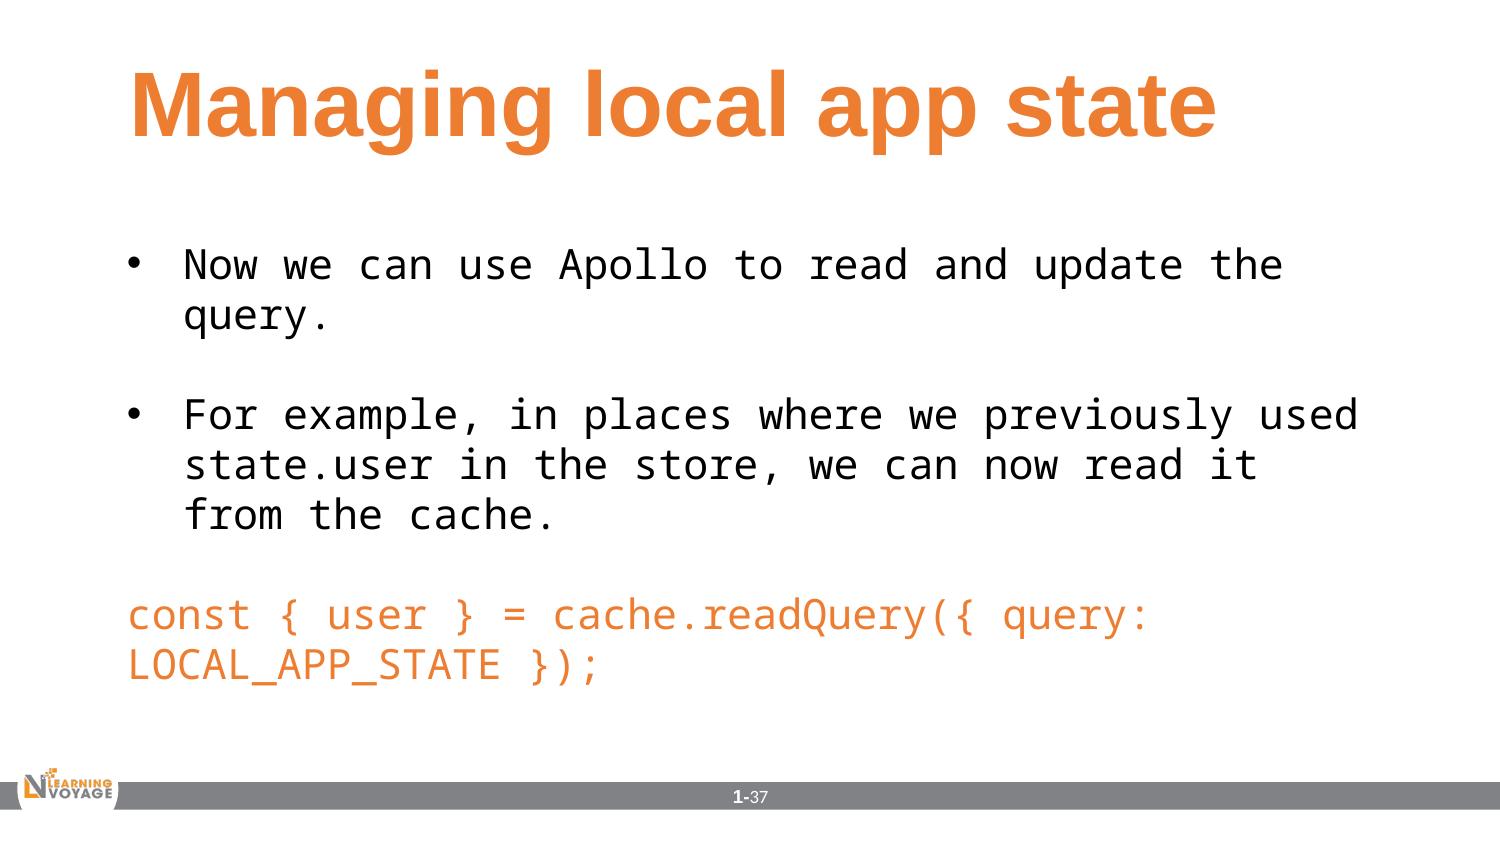

Managing local app state
Now we can use Apollo to read and update the query.

For example, in places where we previously used state.user in the store, we can now read it from the cache.

const { user } = cache.readQuery({ query: LOCAL_APP_STATE });
1-37